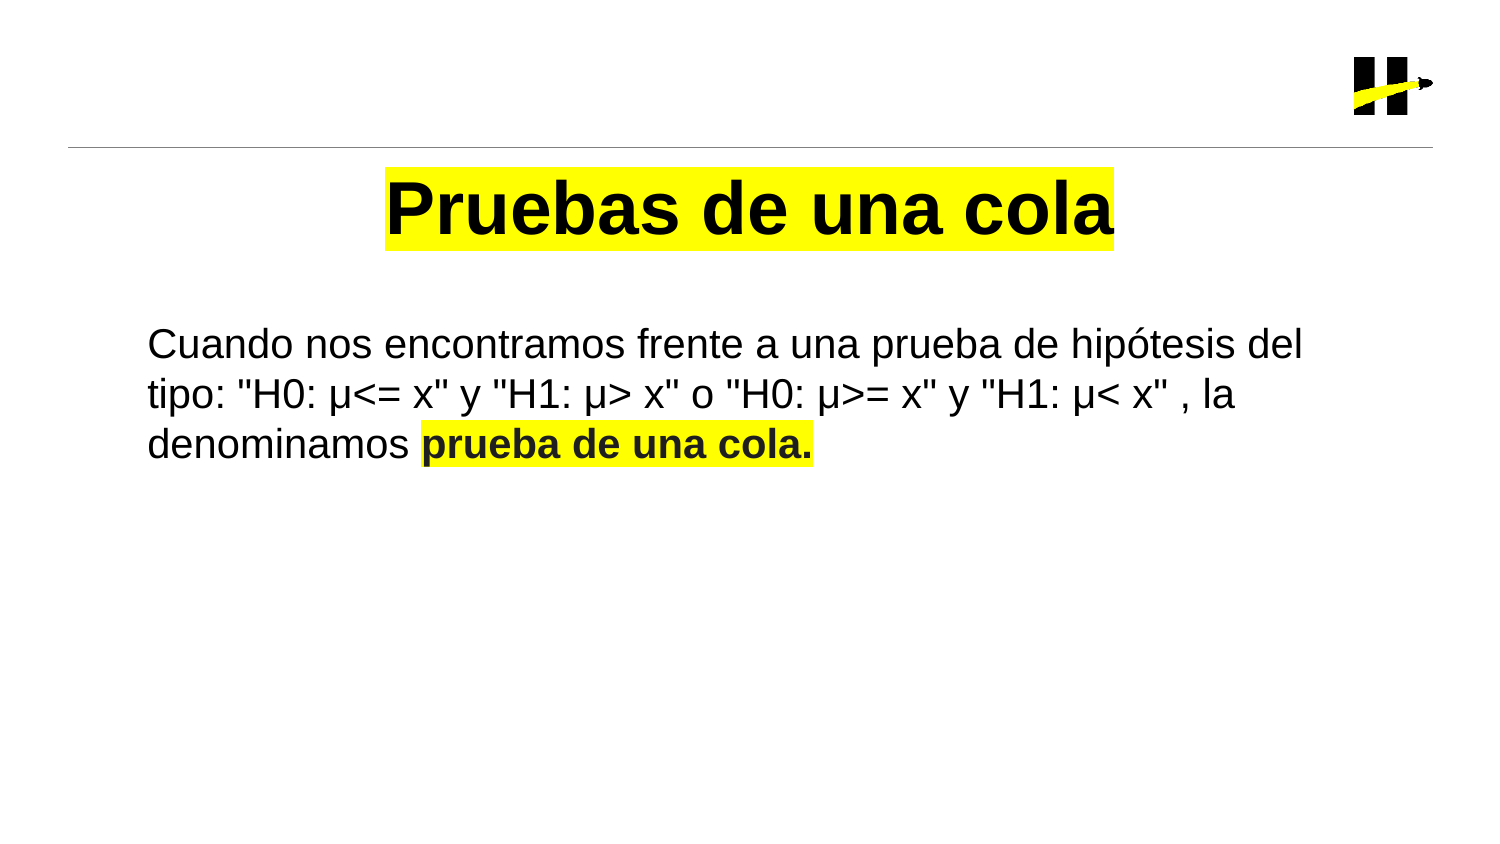

Pruebas de una cola
Cuando nos encontramos frente a una prueba de hipótesis del tipo: "H0: μ<= x" y "H1: μ> x" o "H0: μ>= x" y "H1: μ< x" , la denominamos prueba de una cola.